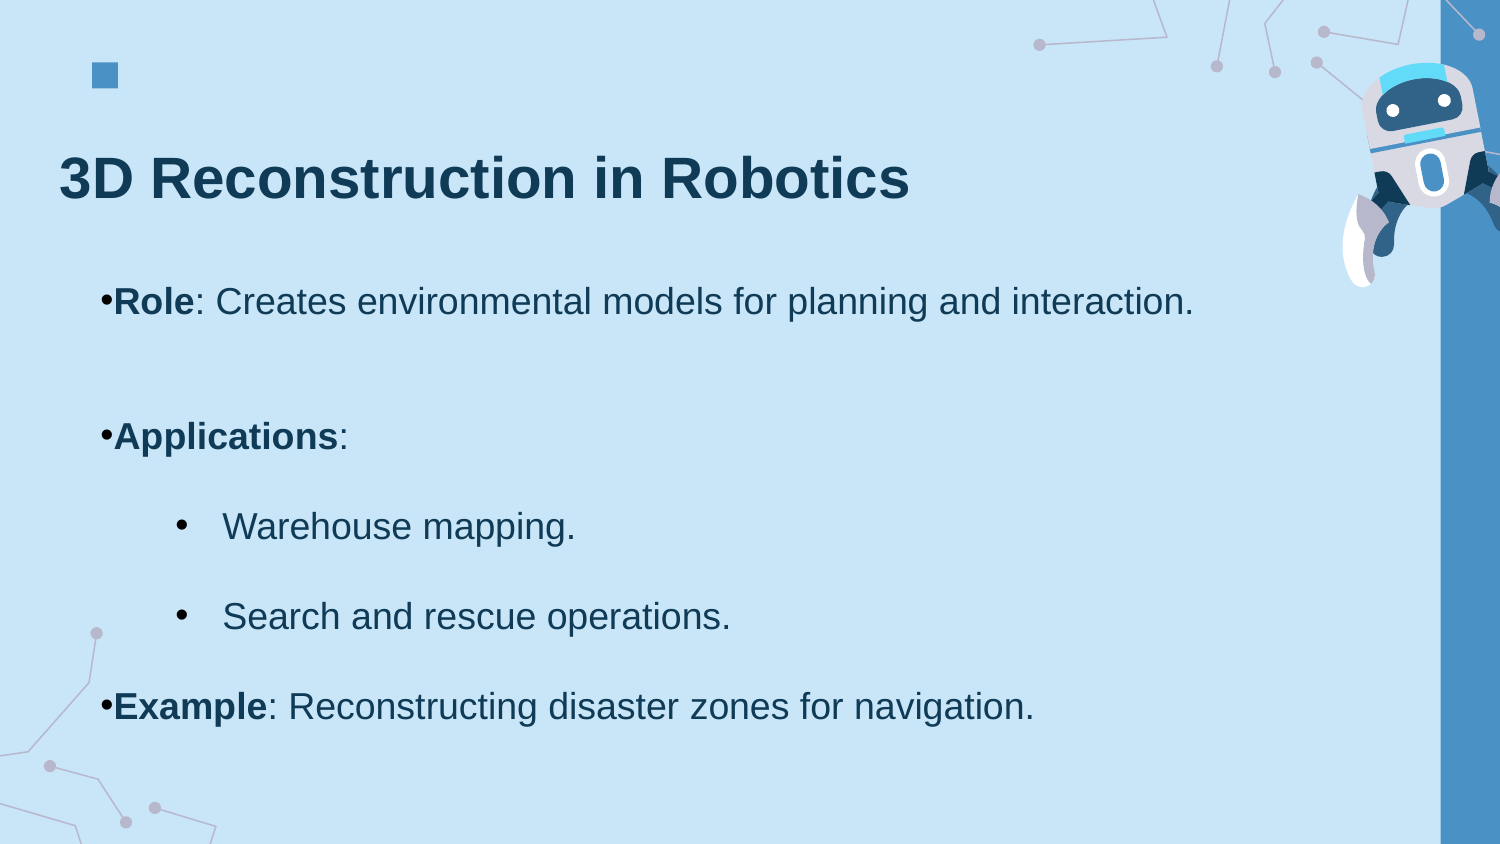

# 3D Reconstruction in Robotics
Role: Creates environmental models for planning and interaction.

Applications:

Warehouse mapping.

Search and rescue operations.

Example: Reconstructing disaster zones for navigation.